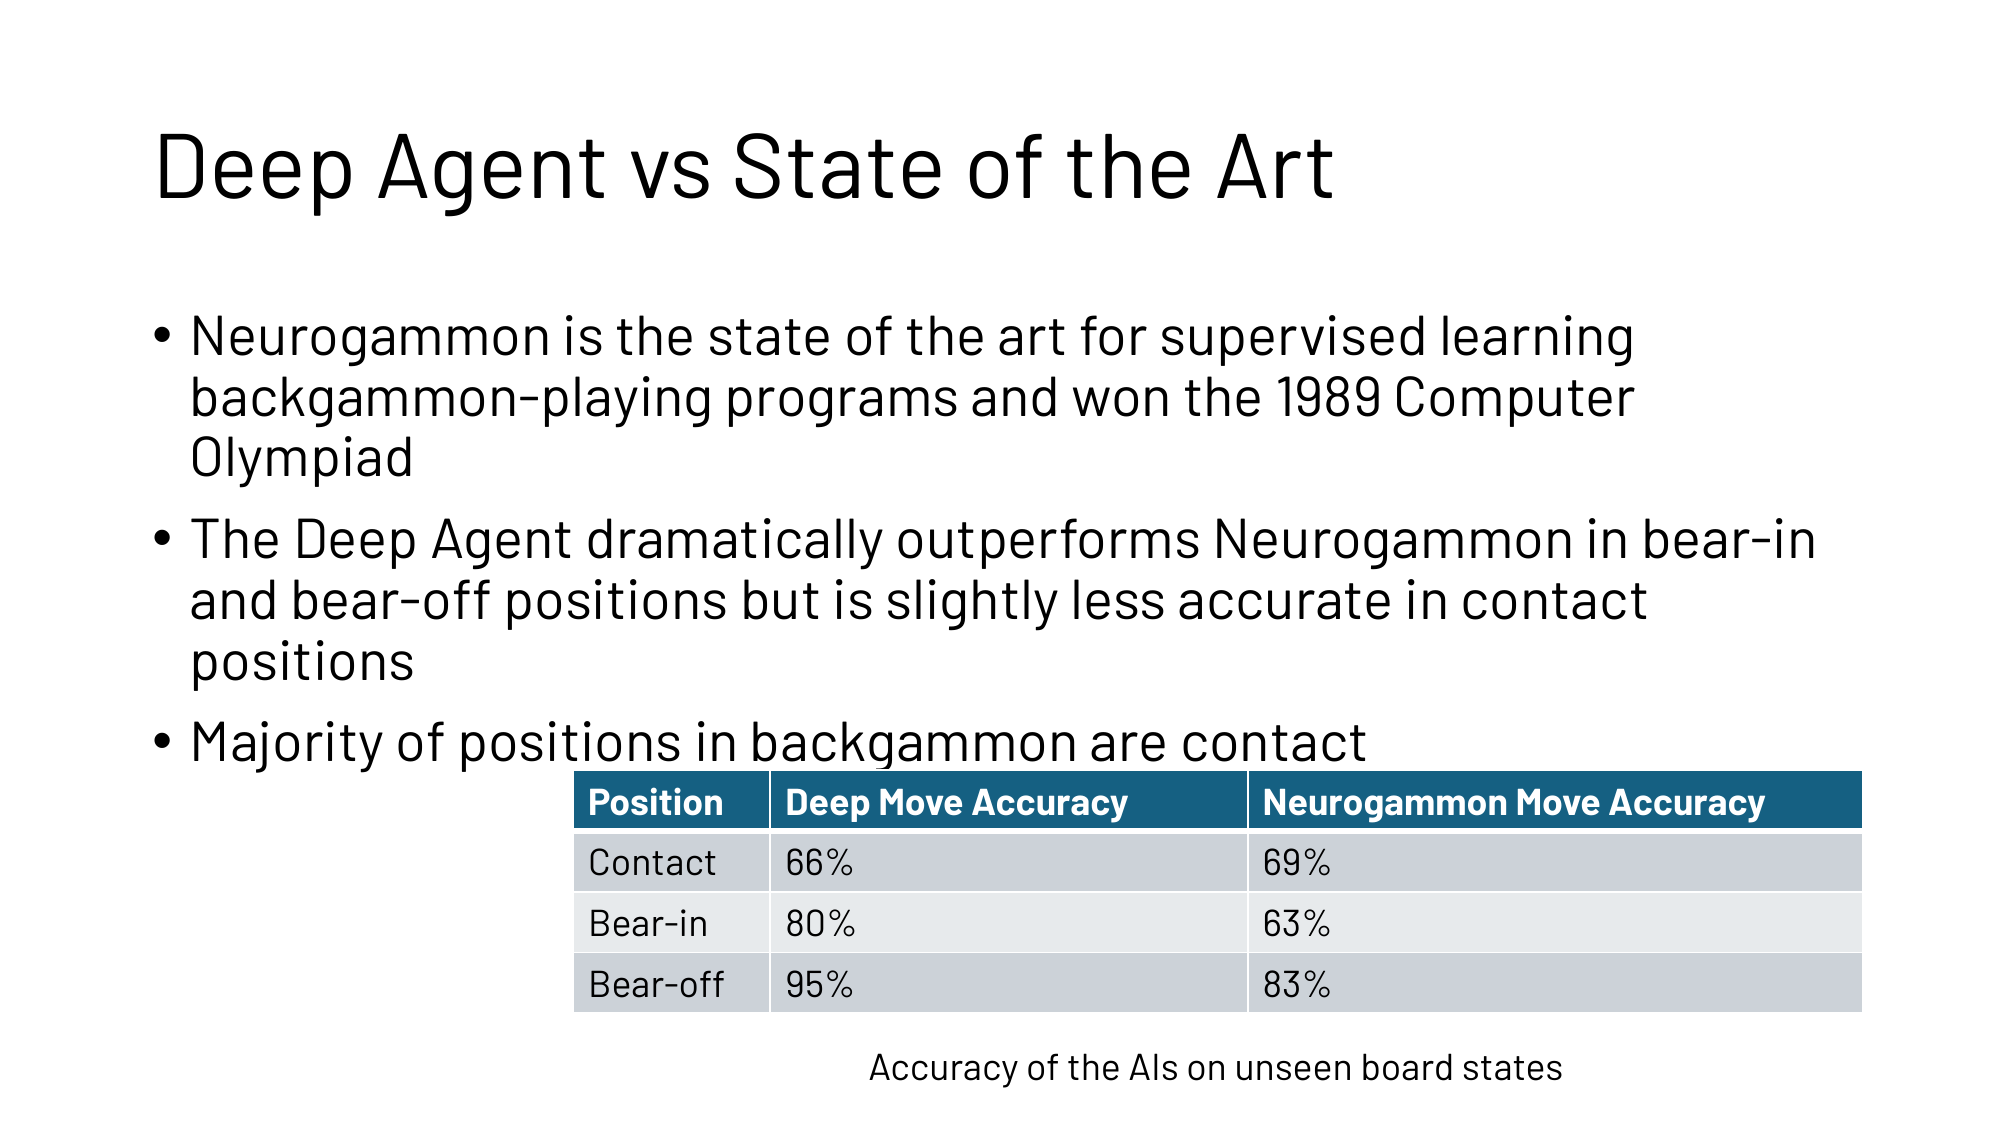

# Deep Agent vs State of the Art
Neurogammon is the state of the art for supervised learning backgammon-playing programs and won the 1989 Computer Olympiad
The Deep Agent dramatically outperforms Neurogammon in bear-in and bear-off positions but is slightly less accurate in contact positions
Majority of positions in backgammon are contact
| Position | Deep Move Accuracy | Neurogammon Move Accuracy |
| --- | --- | --- |
| Contact | 66% | 69% |
| Bear-in | 80% | 63% |
| Bear-off | 95% | 83% |
Accuracy of the AIs on unseen board states